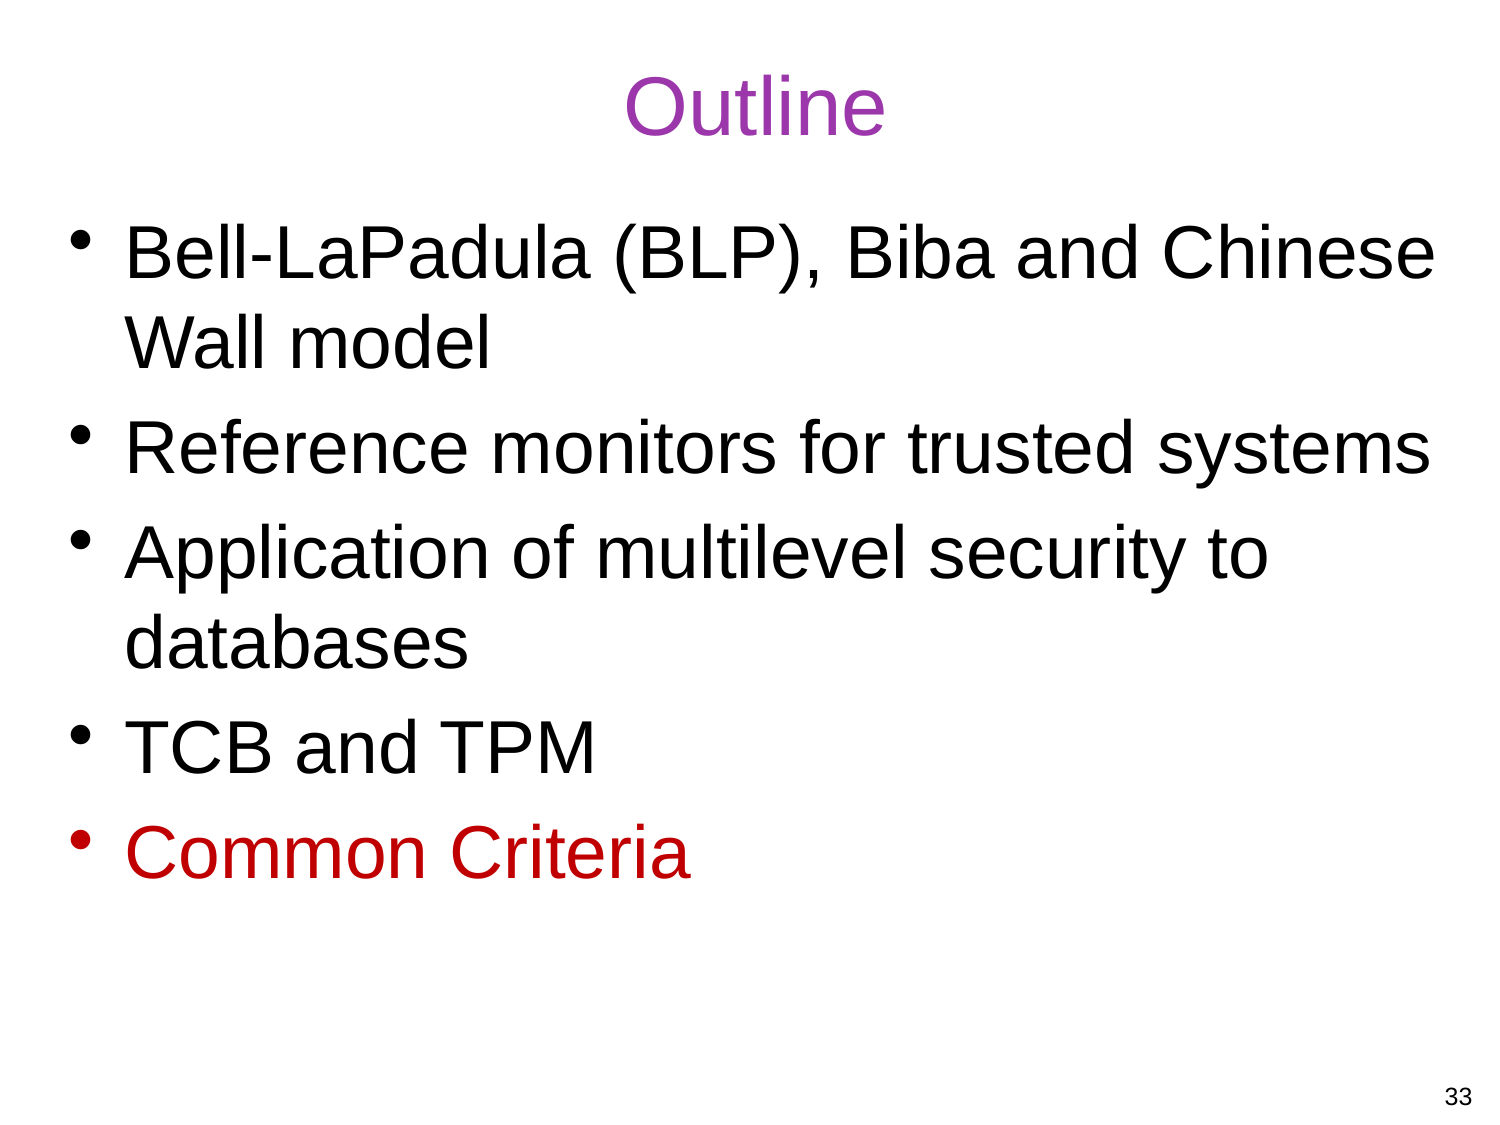

# Outline
Bell-LaPadula (BLP), Biba and Chinese Wall model
Reference monitors for trusted systems
Application of multilevel security to databases
TCB and TPM
Common Criteria

33